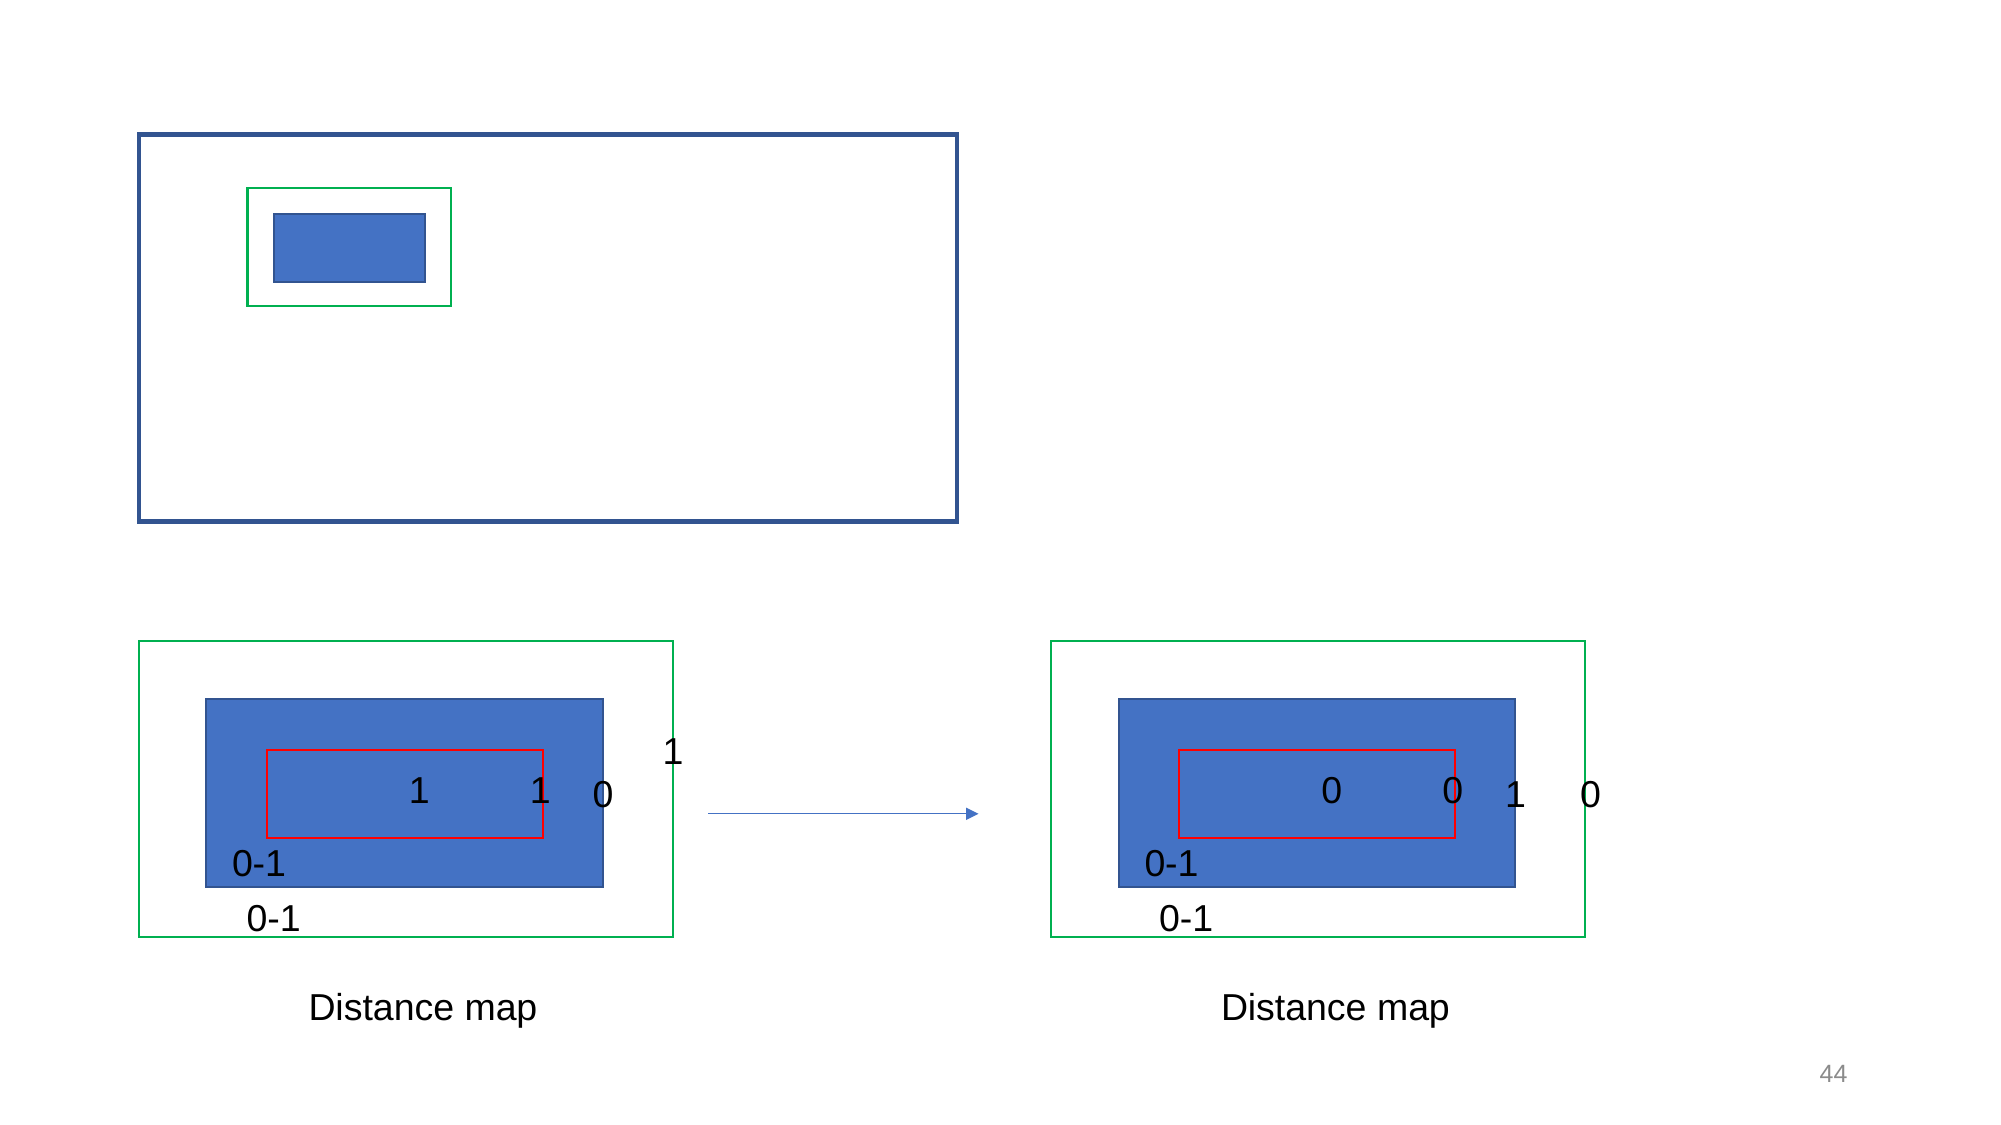

1

1
1
0
0
0
0
1
0-1
0-1
0-1
0-1
Distance map
Distance map
44